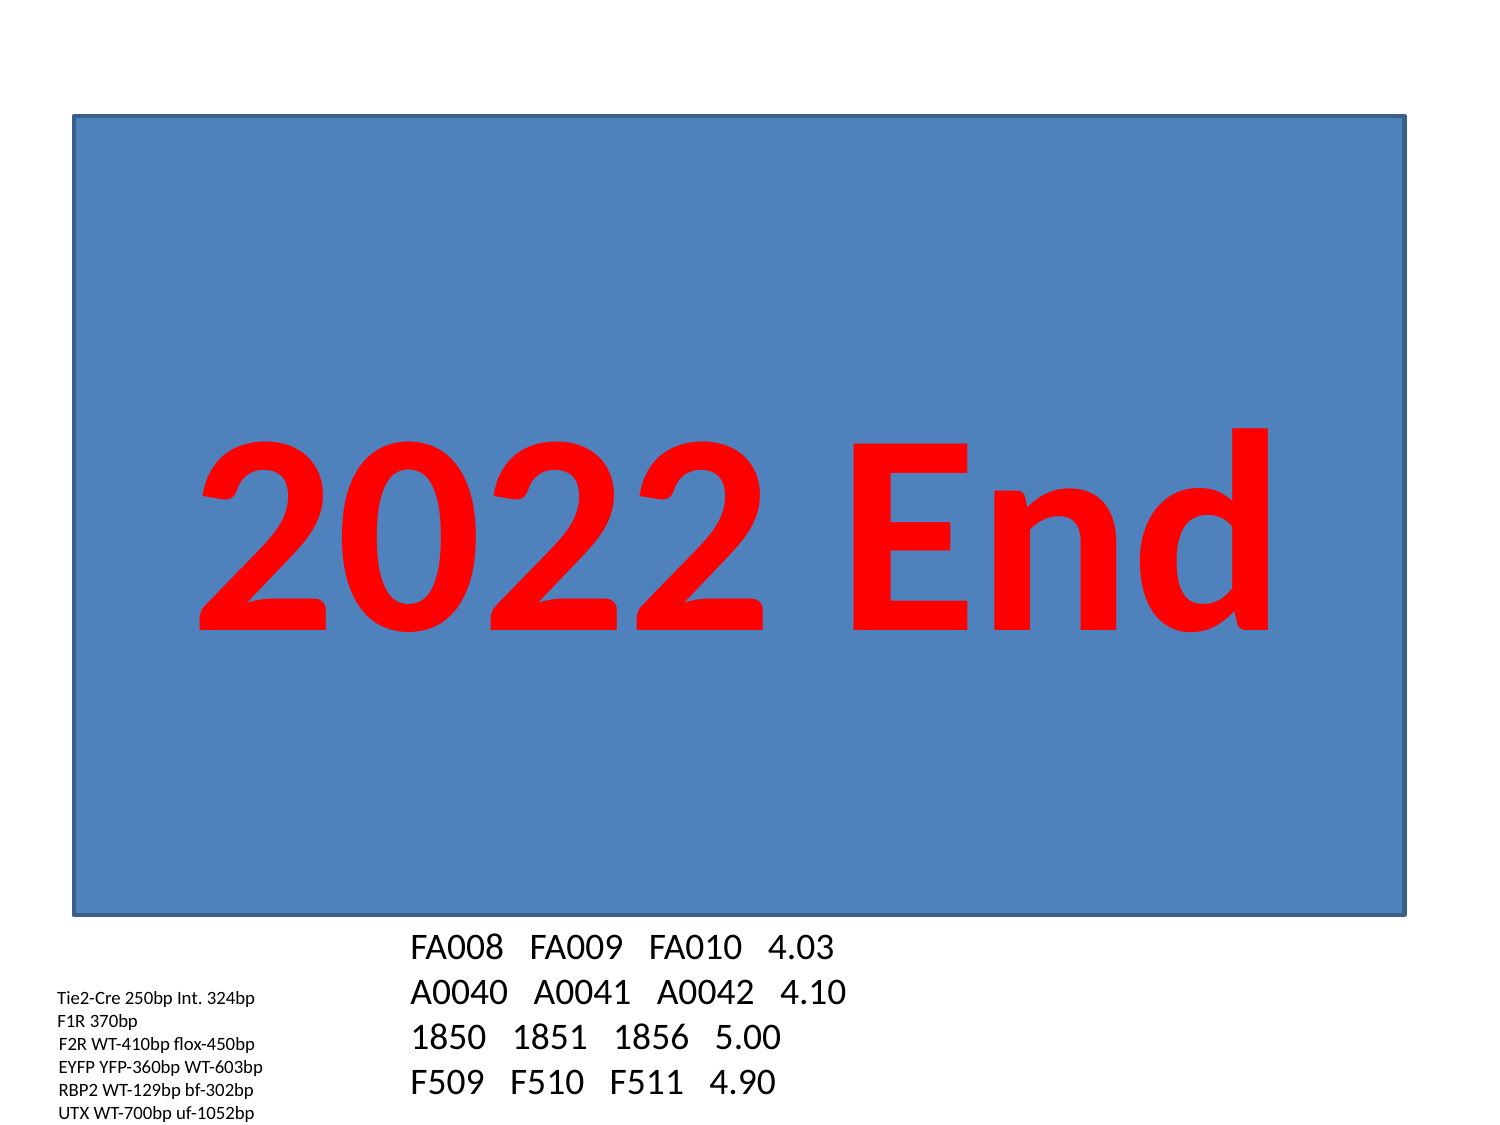

2022 End
FA008   FA009   FA010   4.03
A0040   A0041   A0042   4.10
1850   1851   1856   5.00
F509   F510   F511   4.90
Tie2-Cre 250bp Int. 324bp
F1R 370bp
F2R WT-410bp flox-450bp
EYFP YFP-360bp WT-603bp
RBP2 WT-129bp bf-302bp
UTX WT-700bp uf-1052bp